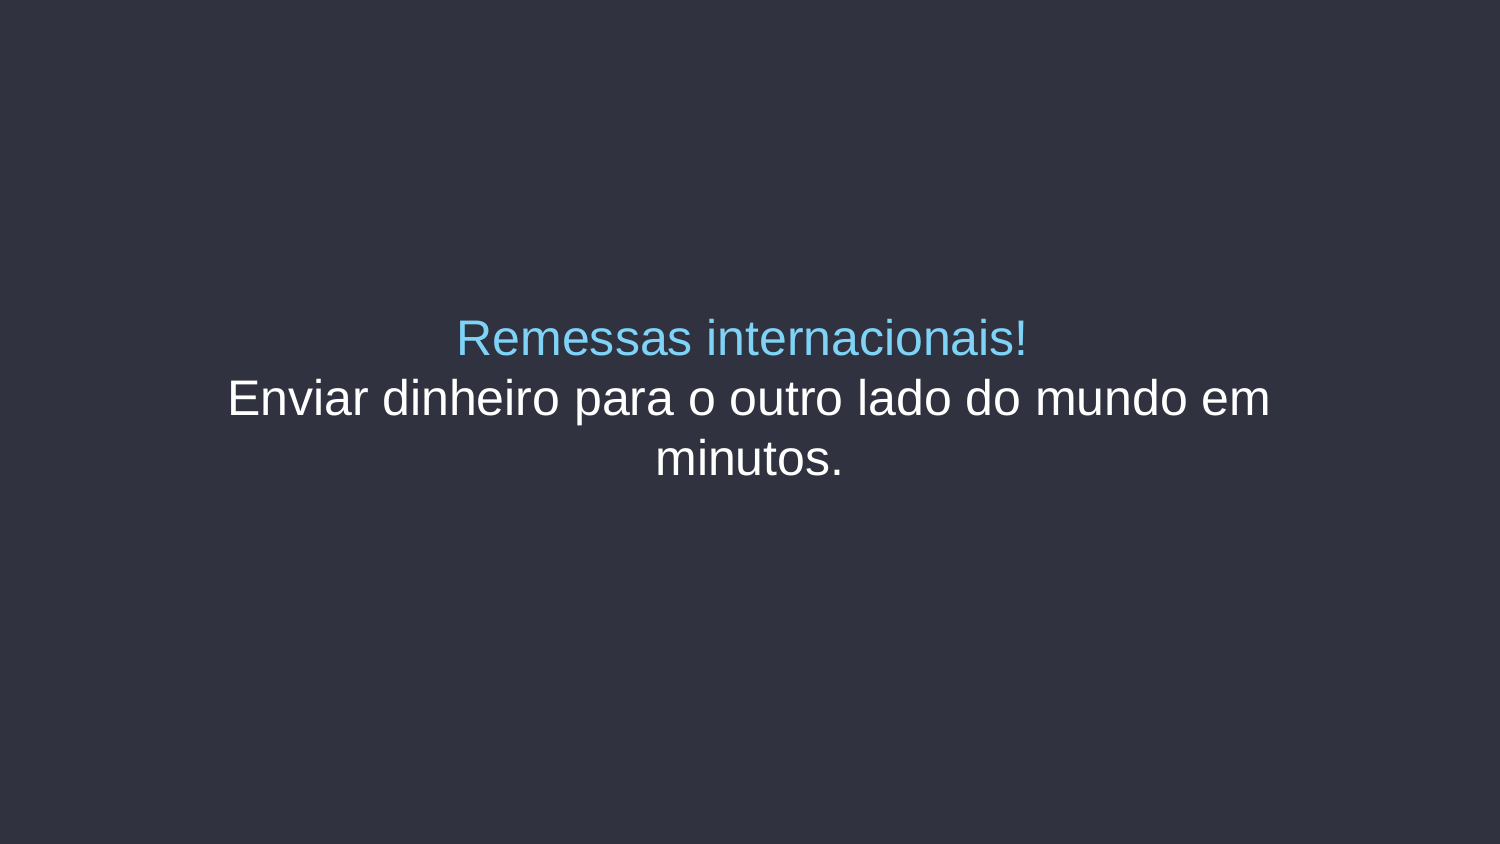

# Remessas internacionais!
Enviar dinheiro para o outro lado do mundo em minutos.